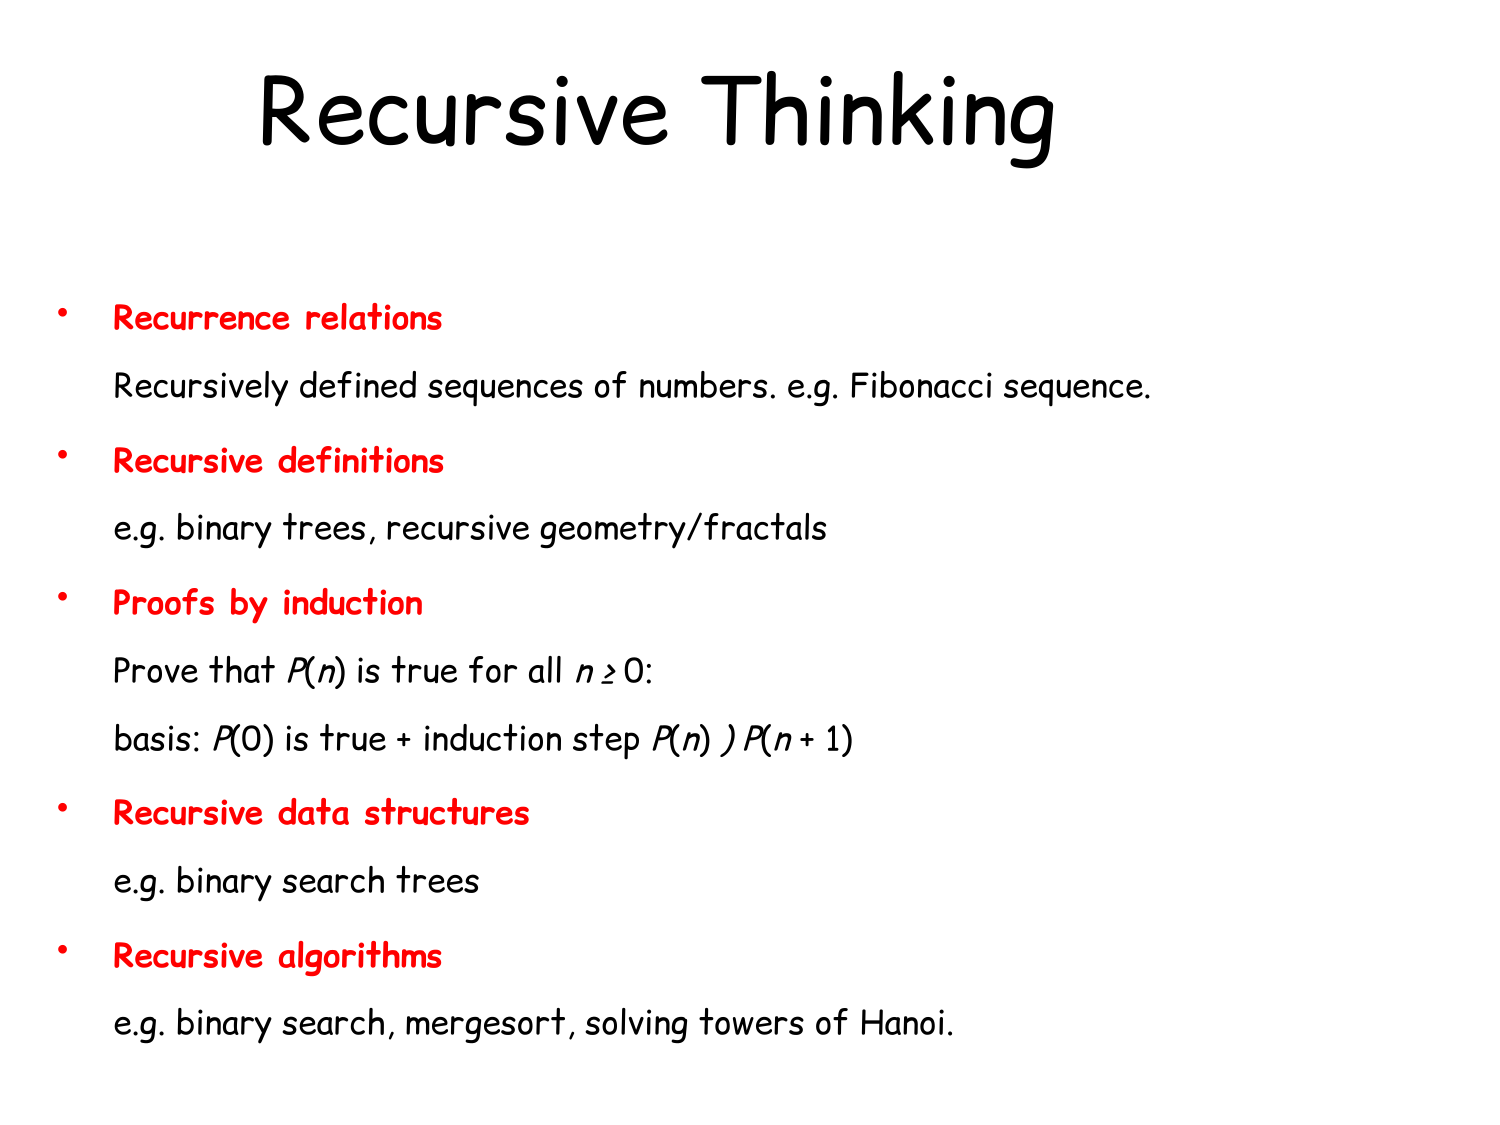

# Recursive Thinking
Recurrence relations
Recursively defined sequences of numbers. e.g. Fibonacci sequence.
Recursive definitions
e.g. binary trees, recursive geometry/fractals
Proofs by induction
Prove that P(n) is true for all n ≥ 0:
basis: P(0) is true + induction step P(n) ) P(n + 1)
Recursive data structures
e.g. binary search trees
Recursive algorithms
e.g. binary search, mergesort, solving towers of Hanoi.